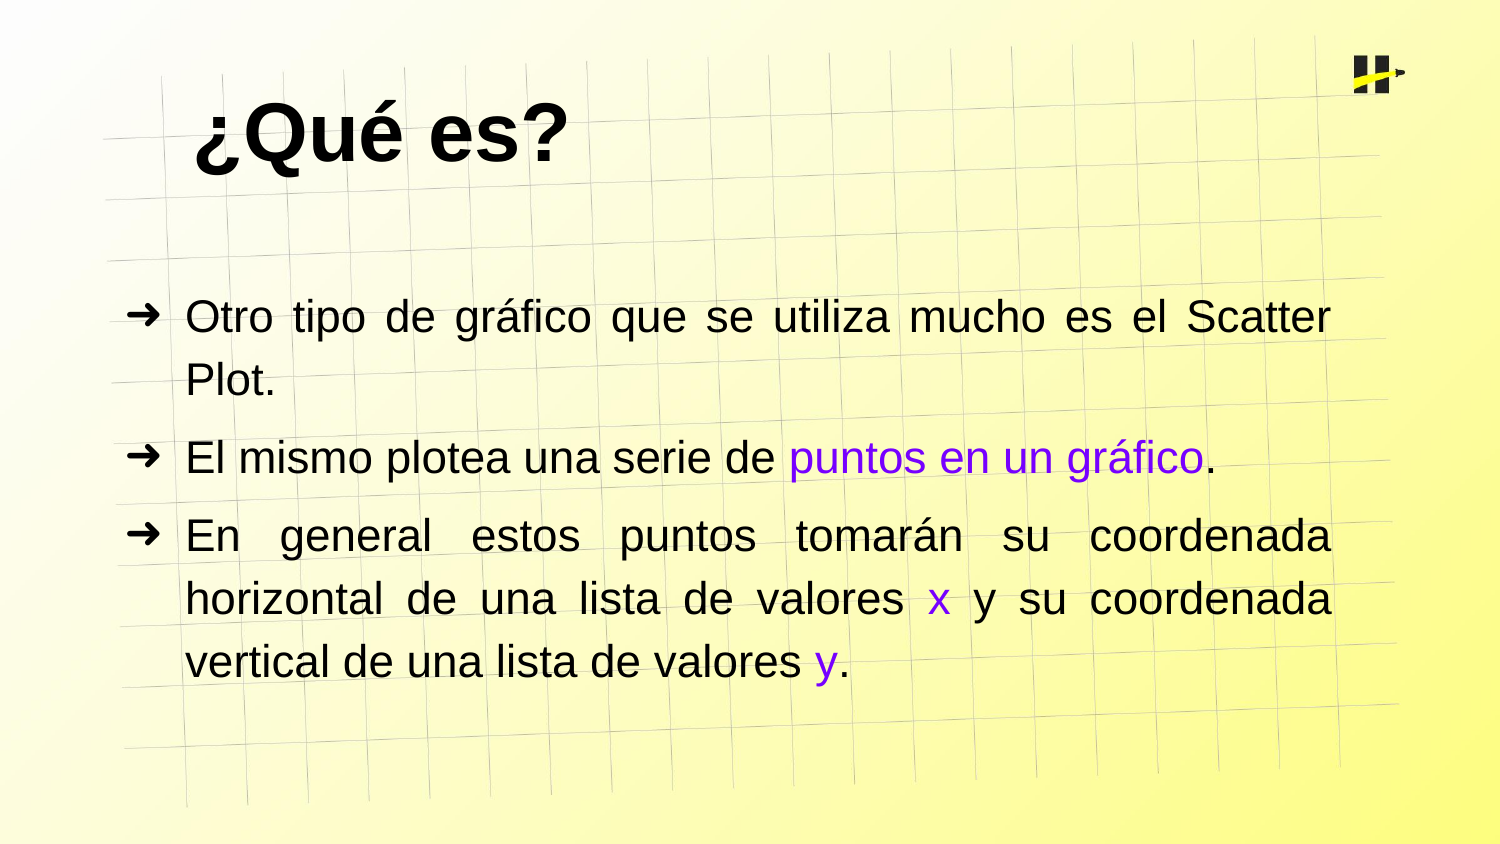

¿Qué es?
Otro tipo de gráfico que se utiliza mucho es el Scatter Plot.
El mismo plotea una serie de puntos en un gráfico.
En general estos puntos tomarán su coordenada horizontal de una lista de valores x y su coordenada vertical de una lista de valores y.